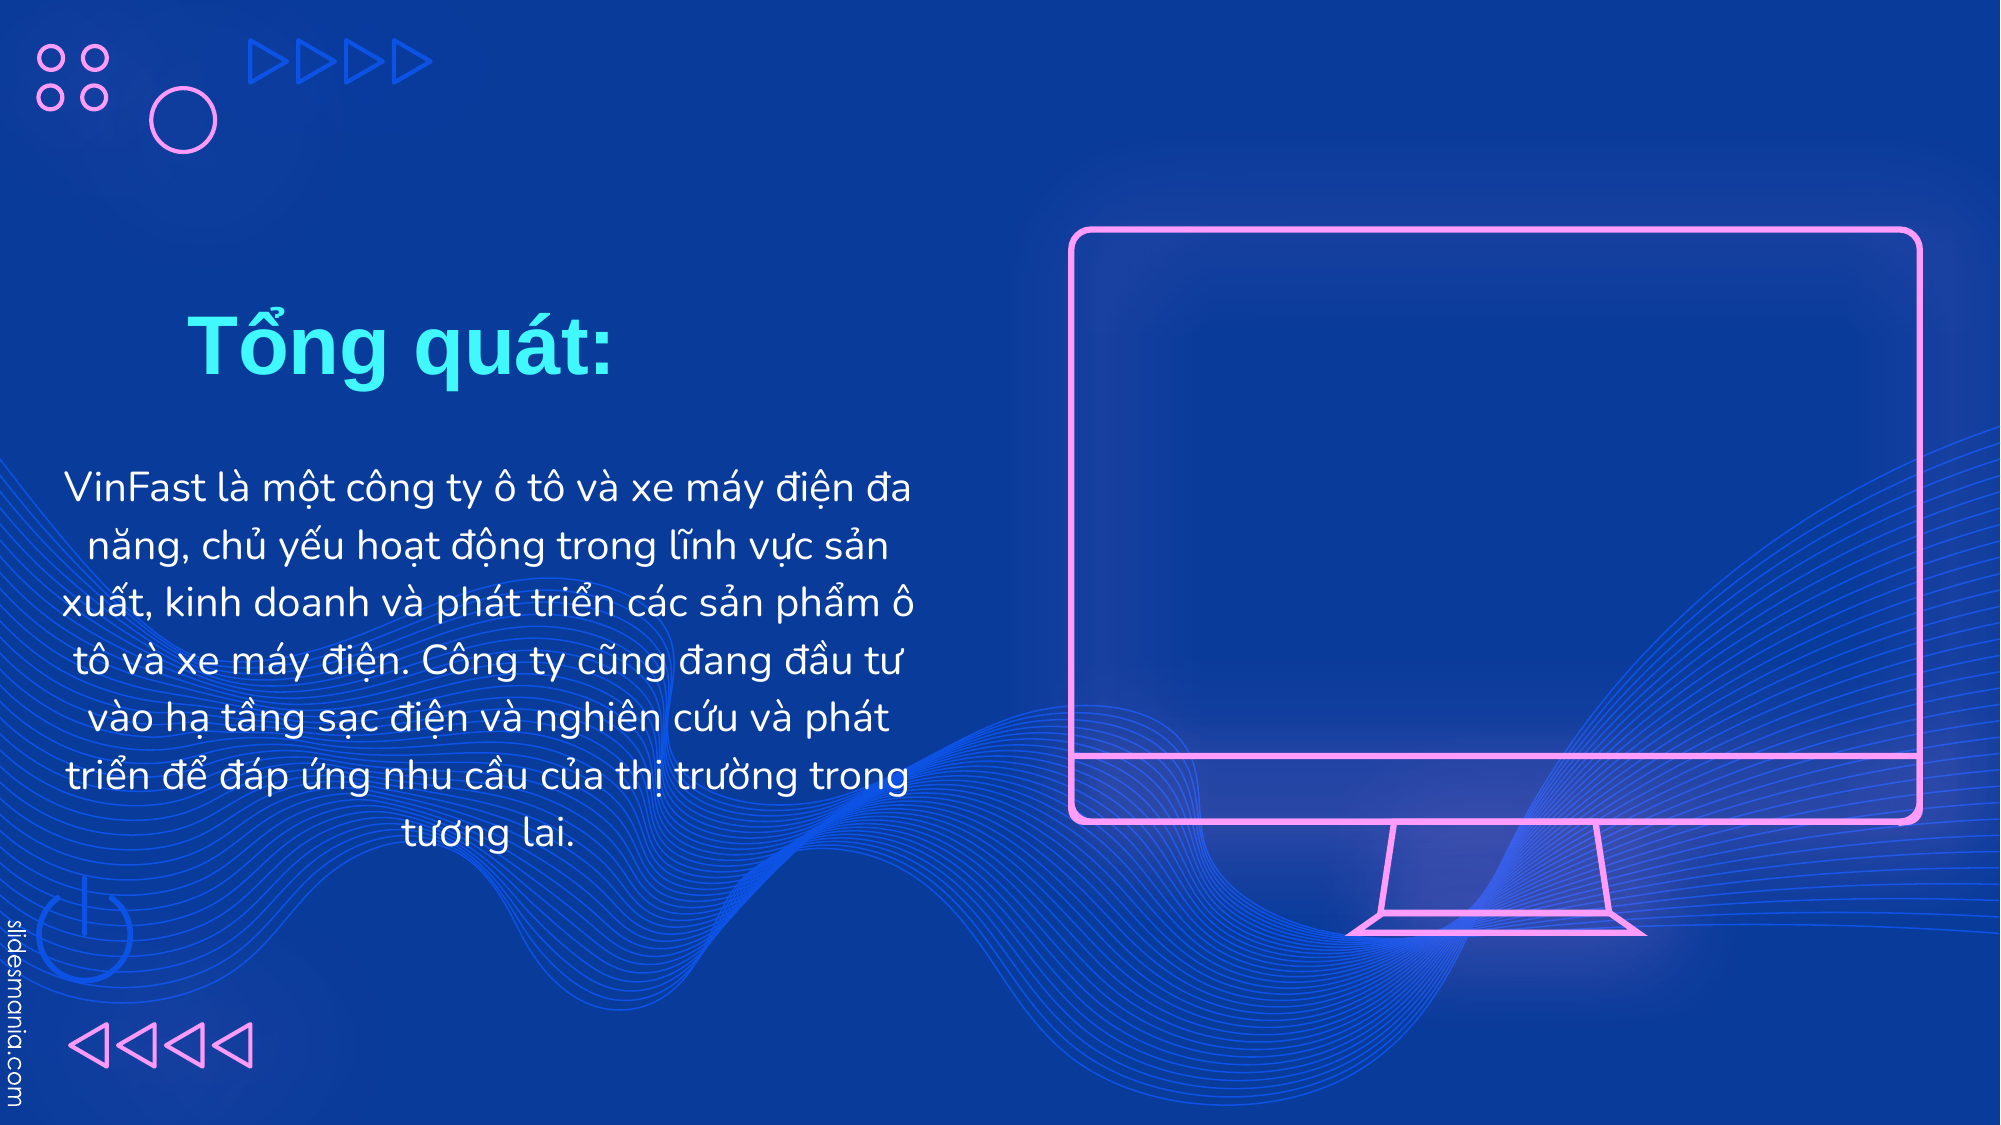

# Tổng quát:
VinFast là một công ty ô tô và xe máy điện đa năng, chủ yếu hoạt động trong lĩnh vực sản xuất, kinh doanh và phát triển các sản phẩm ô tô và xe máy điện. Công ty cũng đang đầu tư vào hạ tầng sạc điện và nghiên cứu và phát triển để đáp ứng nhu cầu của thị trường trong tương lai.